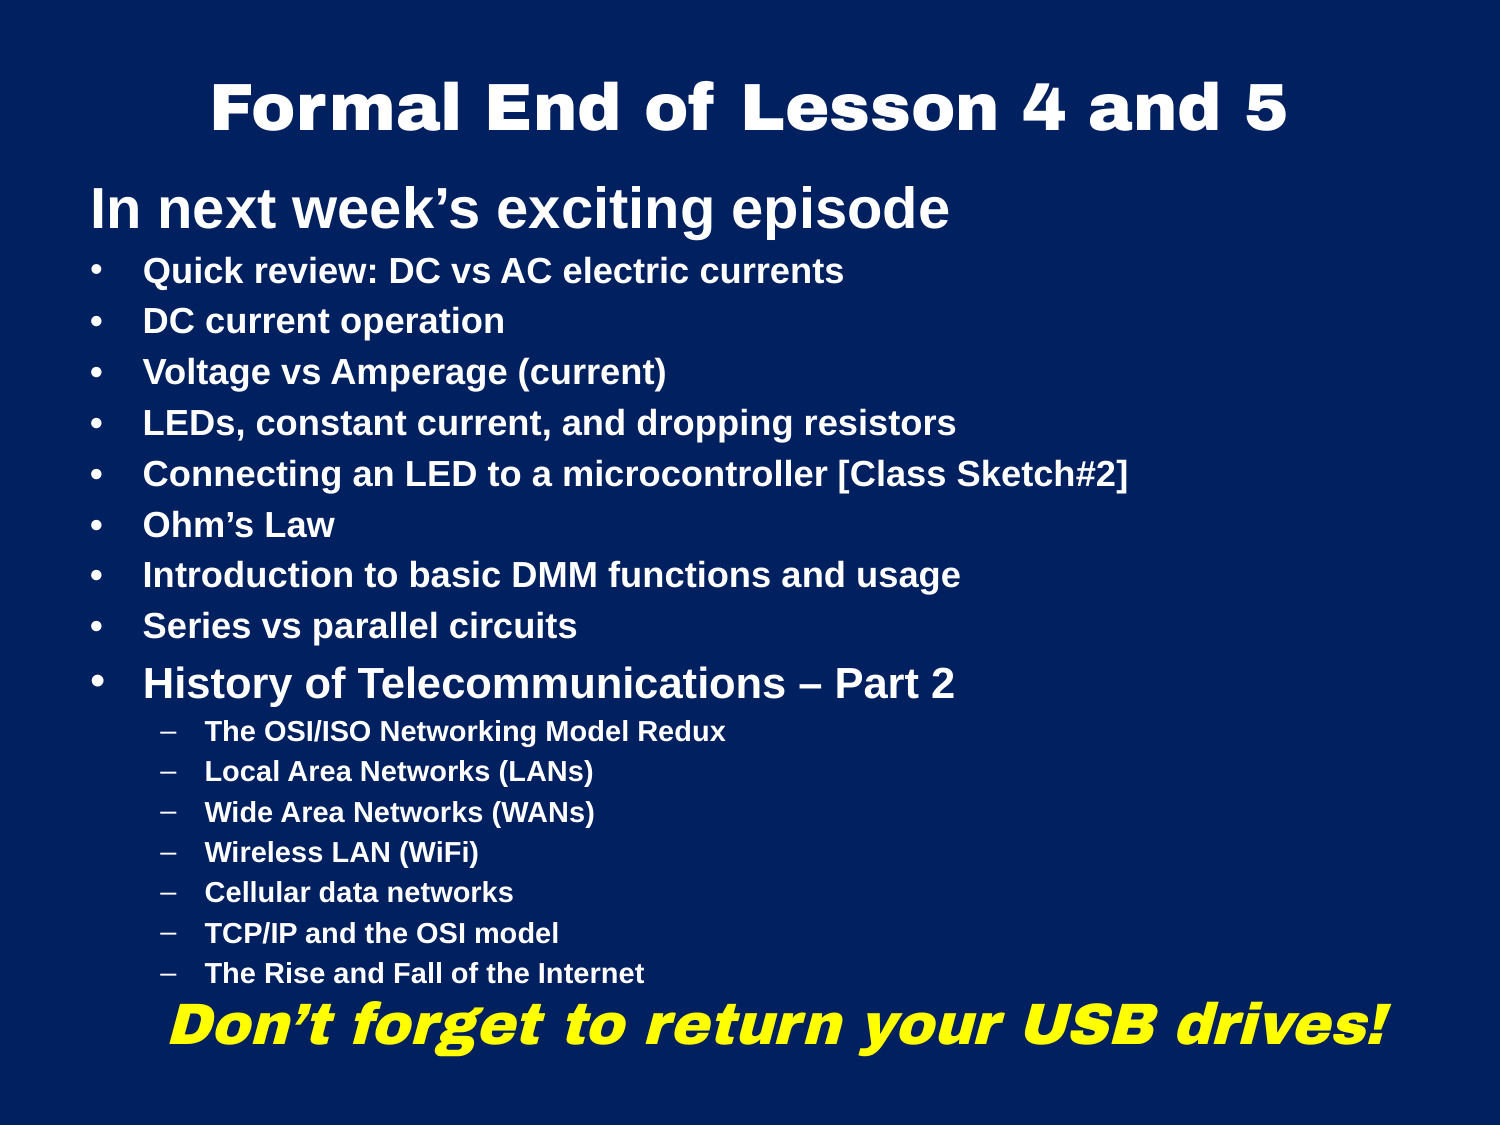

# Formal End of Lesson 4 and 5
In next week’s exciting episode
Quick review: DC vs AC electric currents
•    DC current operation
•    Voltage vs Amperage (current)
•    LEDs, constant current, and dropping resistors
•    Connecting an LED to a microcontroller [Class Sketch#2]
•    Ohm’s Law
•    Introduction to basic DMM functions and usage
•    Series vs parallel circuits
History of Telecommunications – Part 2
The OSI/ISO Networking Model Redux
Local Area Networks (LANs)
Wide Area Networks (WANs)
Wireless LAN (WiFi)
Cellular data networks
TCP/IP and the OSI model
The Rise and Fall of the Internet
Don’t forget to return your USB drives!